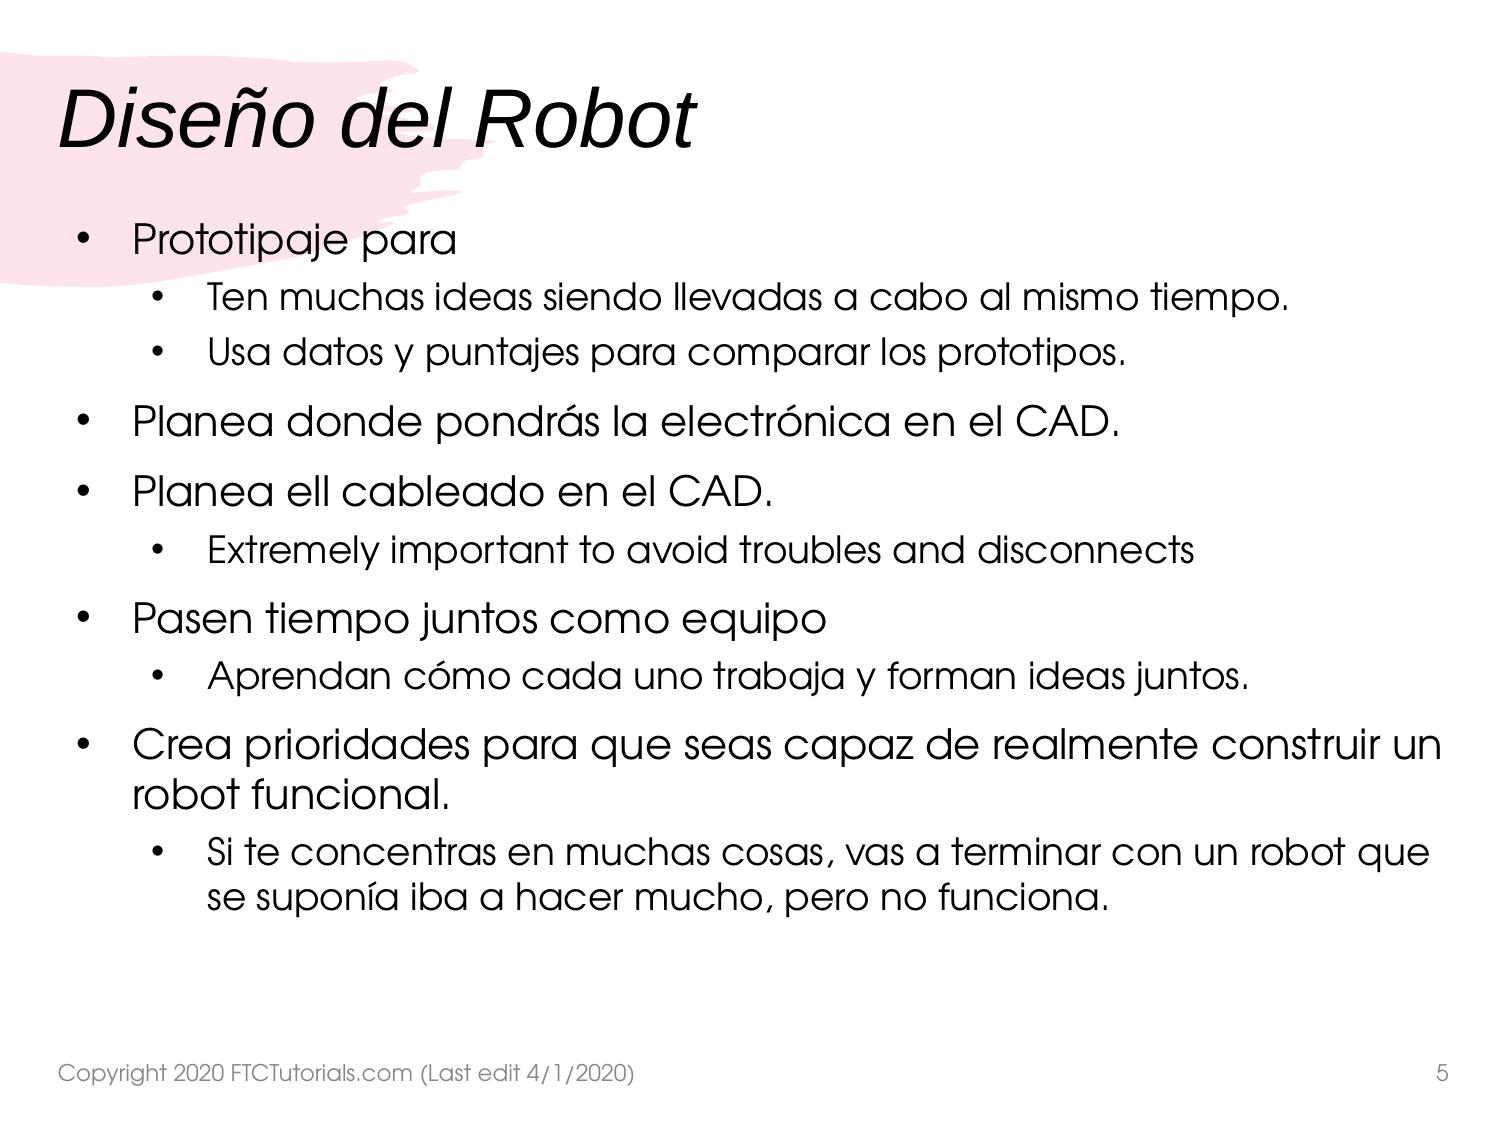

# Diseño del Robot
Prototipaje para
Ten muchas ideas siendo llevadas a cabo al mismo tiempo.
Usa datos y puntajes para comparar los prototipos.
Planea donde pondrás la electrónica en el CAD.
Planea ell cableado en el CAD.
Extremely important to avoid troubles and disconnects
Pasen tiempo juntos como equipo
Aprendan cómo cada uno trabaja y forman ideas juntos.
Crea prioridades para que seas capaz de realmente construir un robot funcional.
Si te concentras en muchas cosas, vas a terminar con un robot que se suponía iba a hacer mucho, pero no funciona.
Copyright 2020 FTCTutorials.com (Last edit 4/1/2020)
5